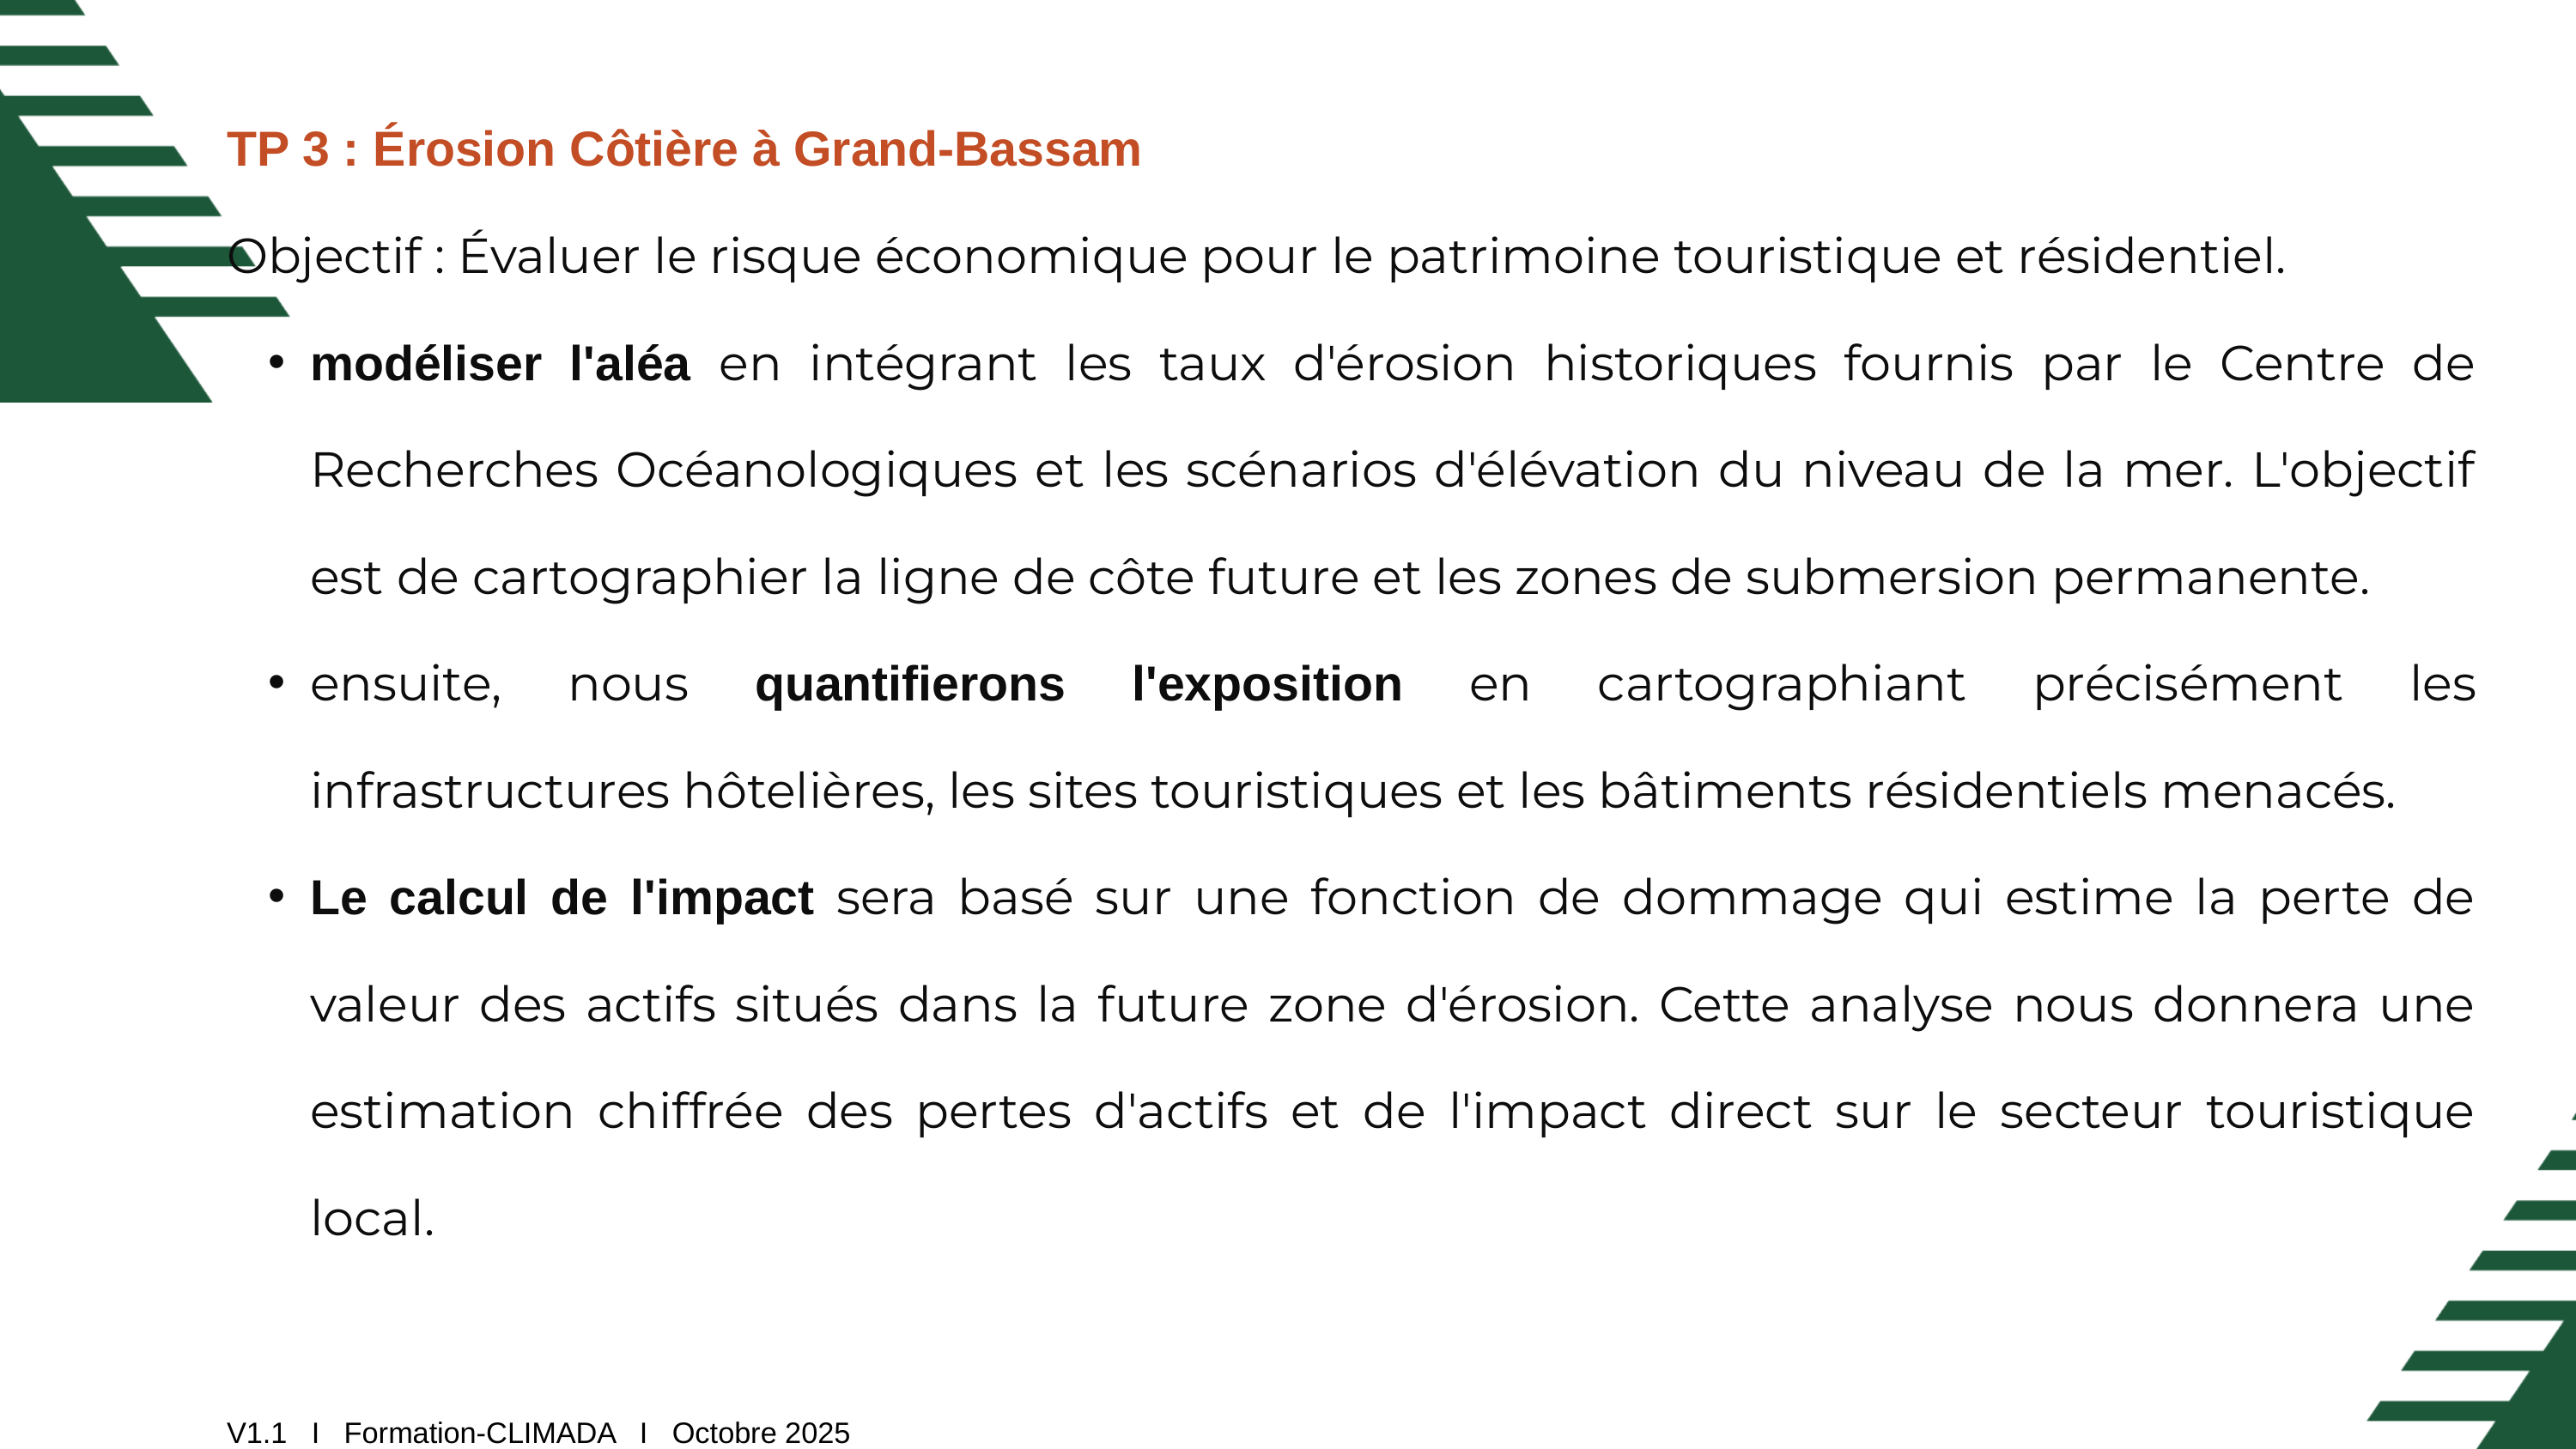

TP 3 : Érosion Côtière à Grand-Bassam
Objectif : Évaluer le risque économique pour le patrimoine touristique et résidentiel.
modéliser l'aléa en intégrant les taux d'érosion historiques fournis par le Centre de Recherches Océanologiques et les scénarios d'élévation du niveau de la mer. L'objectif est de cartographier la ligne de côte future et les zones de submersion permanente.
ensuite, nous quantifierons l'exposition en cartographiant précisément les infrastructures hôtelières, les sites touristiques et les bâtiments résidentiels menacés.
Le calcul de l'impact sera basé sur une fonction de dommage qui estime la perte de valeur des actifs situés dans la future zone d'érosion. Cette analyse nous donnera une estimation chiffrée des pertes d'actifs et de l'impact direct sur le secteur touristique local.

V1.1   I   Formation-CLIMADA   I   Octobre 2025